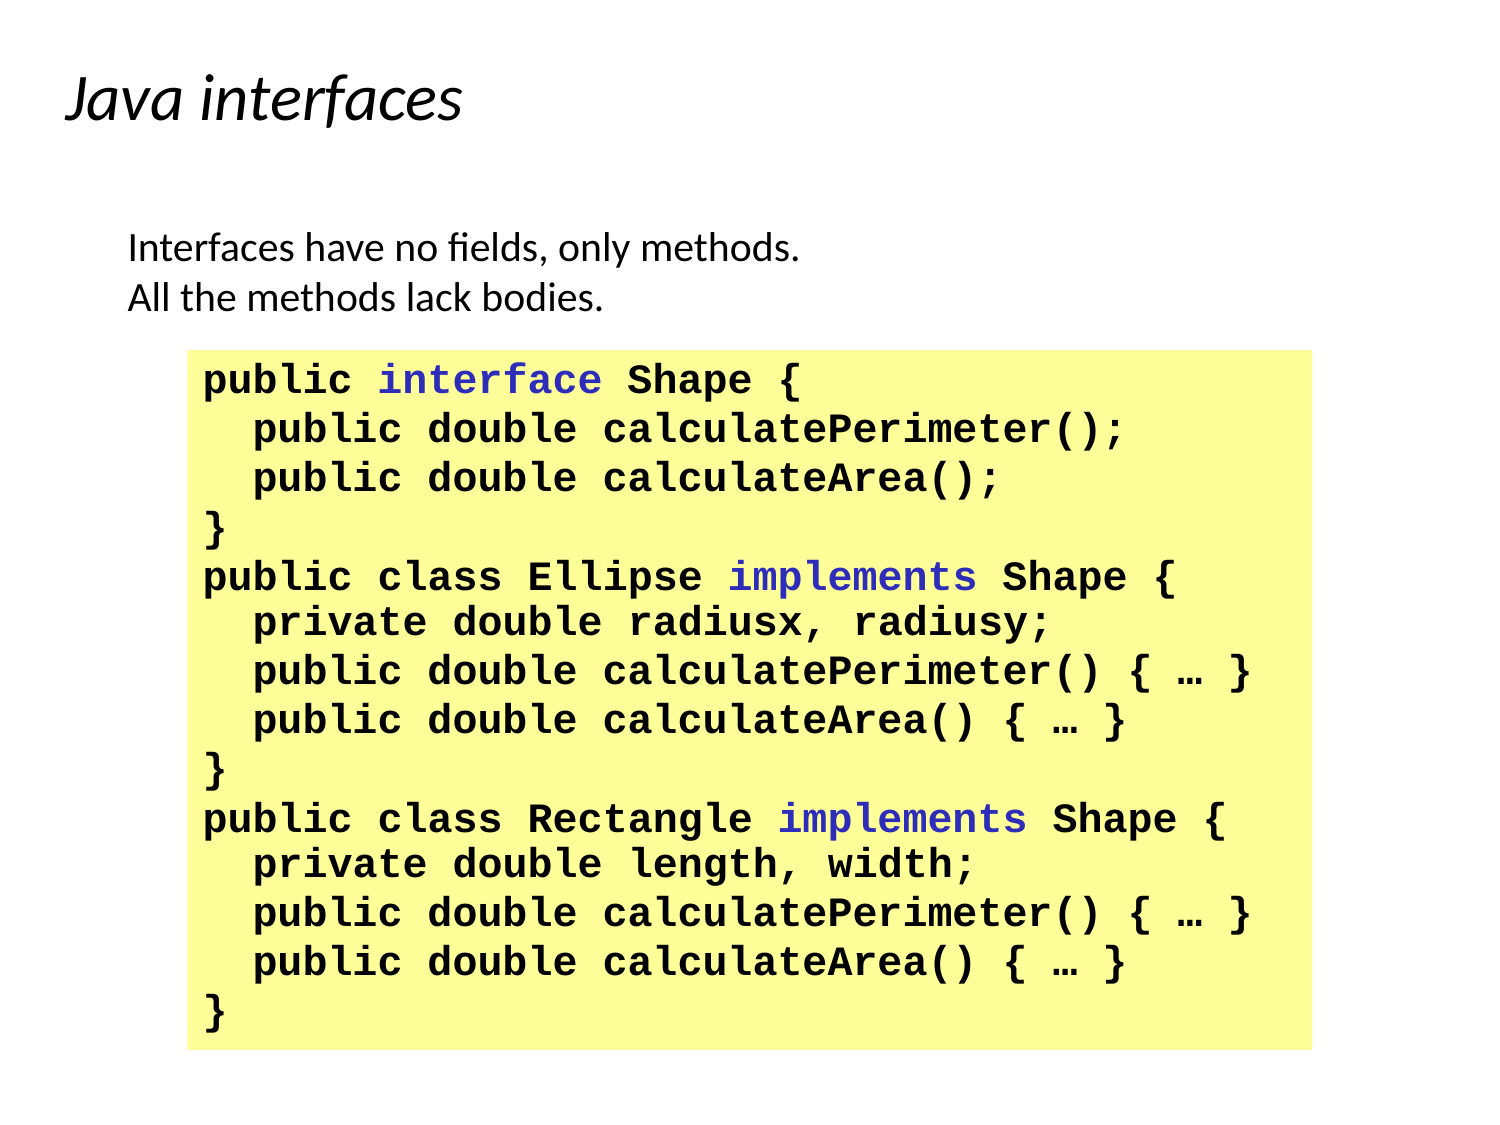

# Java interfaces
Interfaces have no fields, only methods.
All the methods lack bodies.
public interface Shape {
  public double calculatePerimeter();
  public double calculateArea();
}
public class Ellipse implements Shape {
  private double radiusx, radiusy;
  public double calculatePerimeter() { … }
  public double calculateArea() { … }
}
public class Rectangle implements Shape {
  private double length, width;
  public double calculatePerimeter() { … }
  public double calculateArea() { … }
}